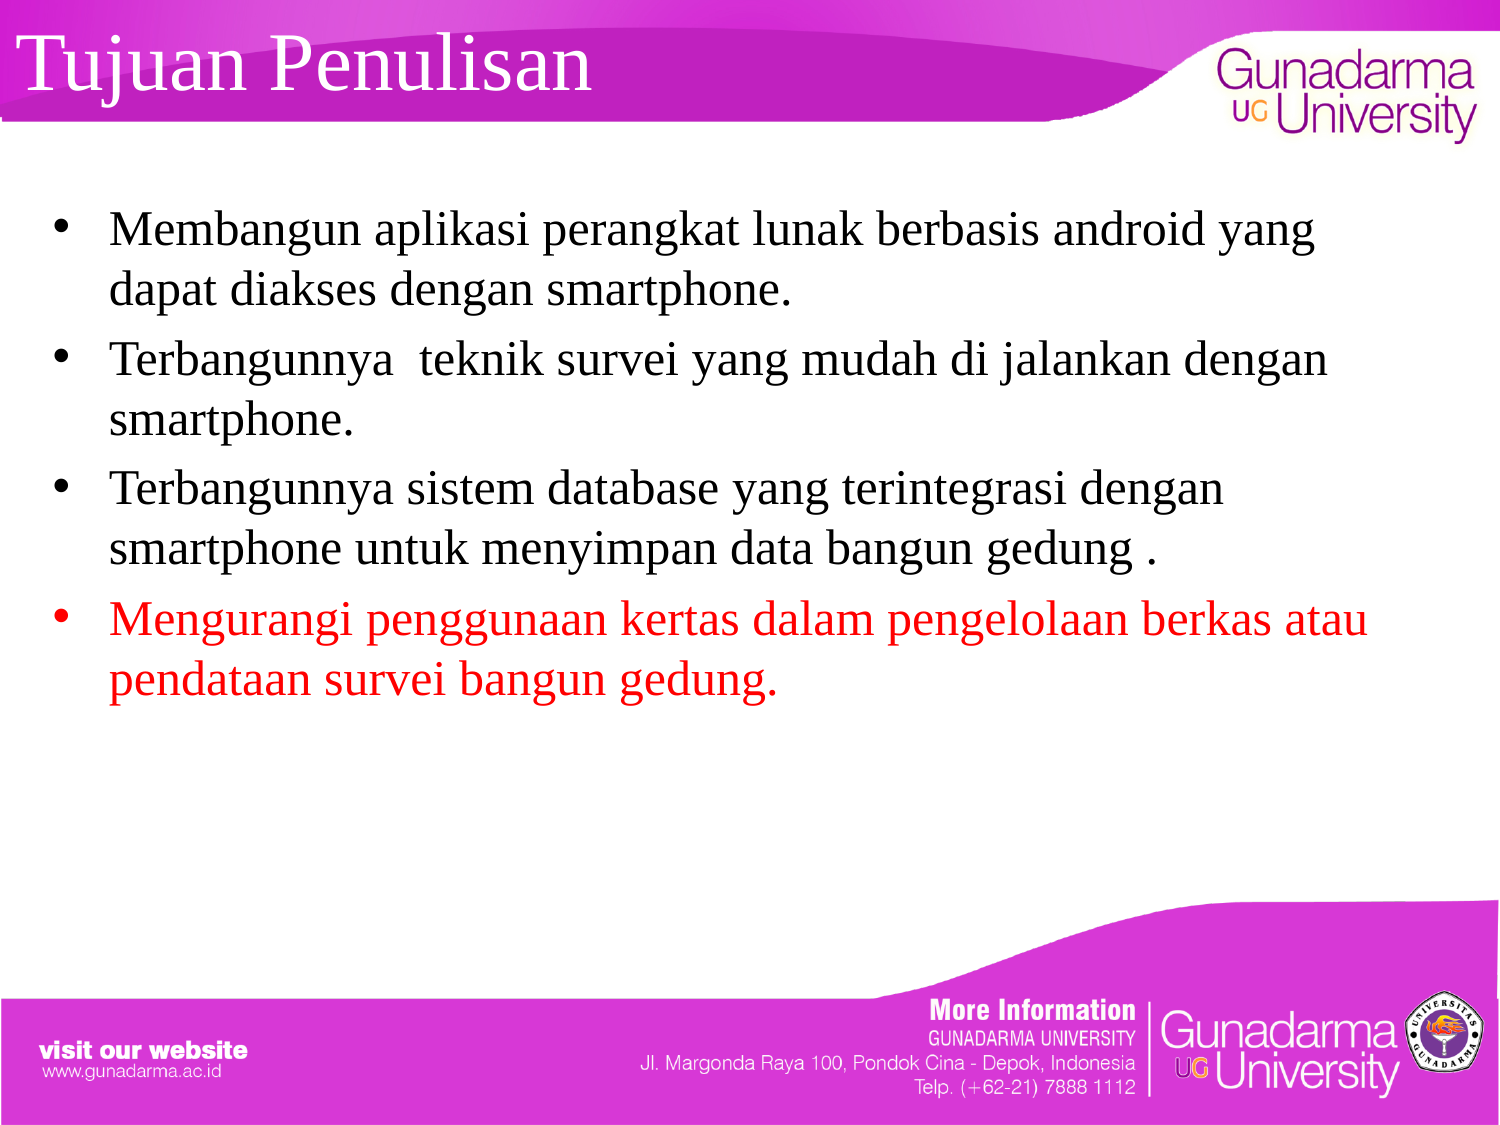

# Tujuan Penulisan
Membangun aplikasi perangkat lunak berbasis android yang dapat diakses dengan smartphone.
Terbangunnya  teknik survei yang mudah di jalankan dengan smartphone.
Terbangunnya sistem database yang terintegrasi dengan smartphone untuk menyimpan data bangun gedung .
Mengurangi penggunaan kertas dalam pengelolaan berkas atau pendataan survei bangun gedung.